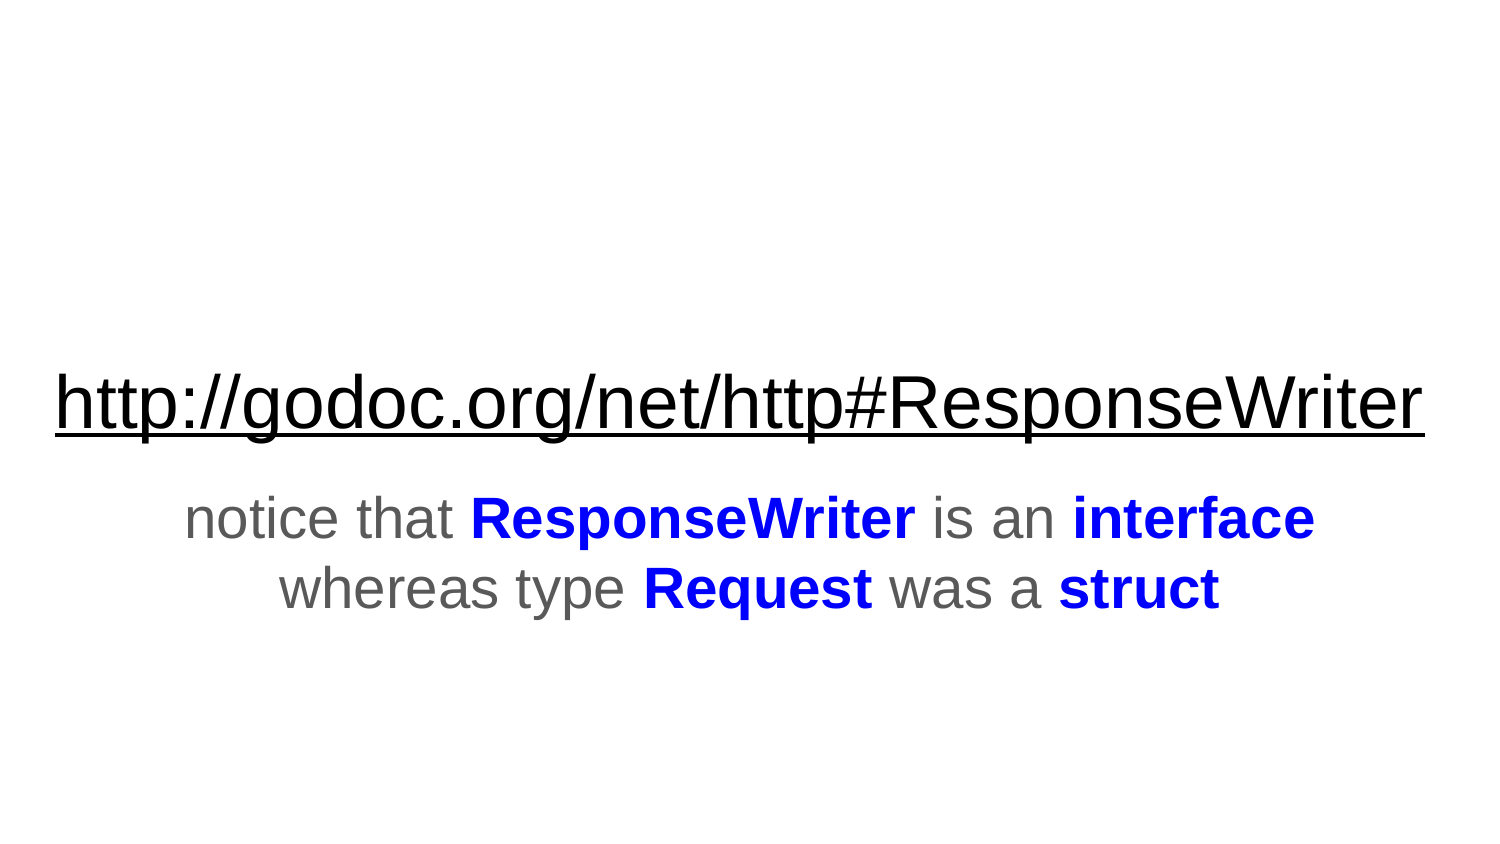

# http://godoc.org/net/http#ResponseWriter
notice that ResponseWriter is an interface
whereas type Request was a struct